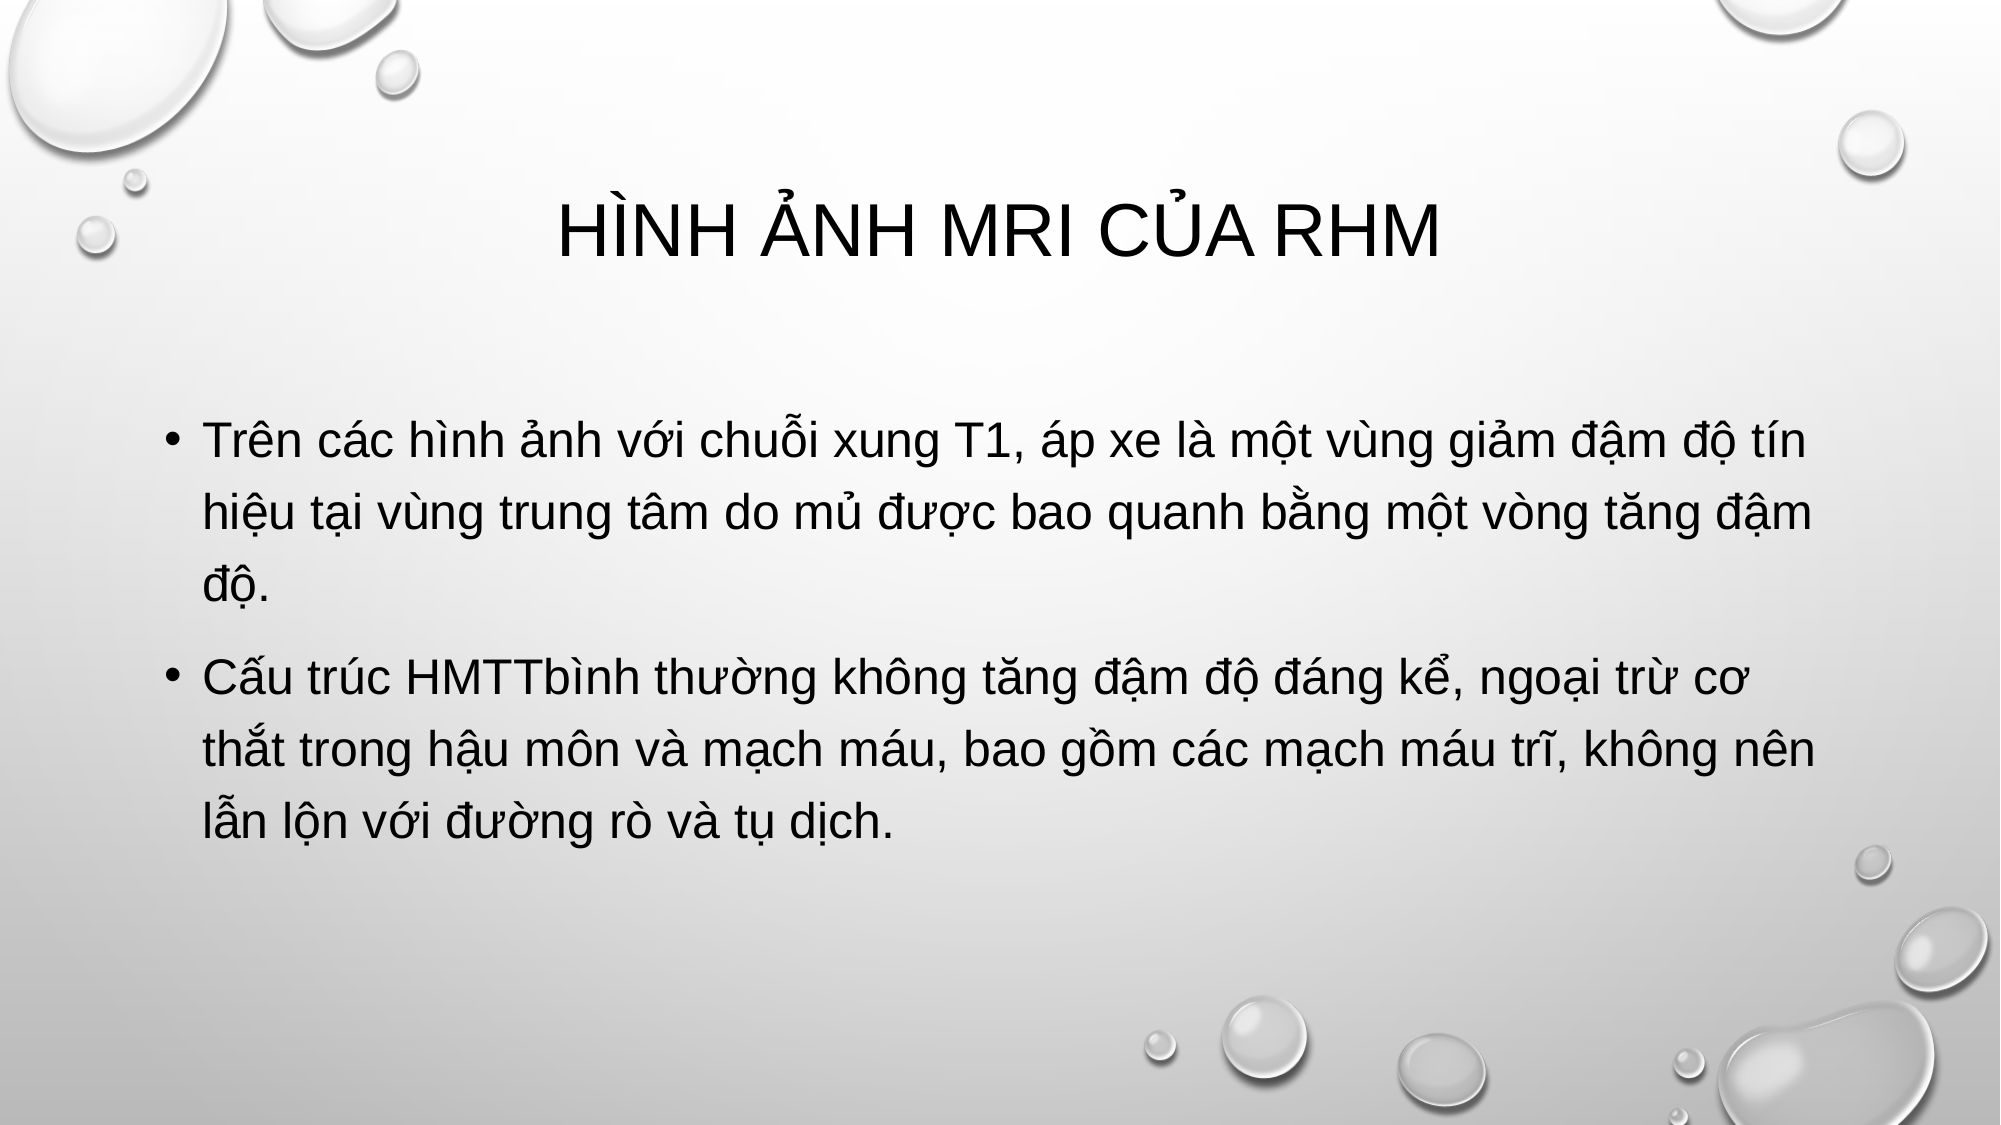

# Hình ảnh mri của rhm
Trên các hình ảnh với chuỗi xung T1, áp xe là một vùng giảm đậm độ tín hiệu tại vùng trung tâm do mủ được bao quanh bằng một vòng tăng đậm độ.
Cấu trúc HMTTbình thường không tăng đậm độ đáng kể, ngoại trừ cơ thắt trong hậu môn và mạch máu, bao gồm các mạch máu trĩ, không nên lẫn lộn với đường rò và tụ dịch.